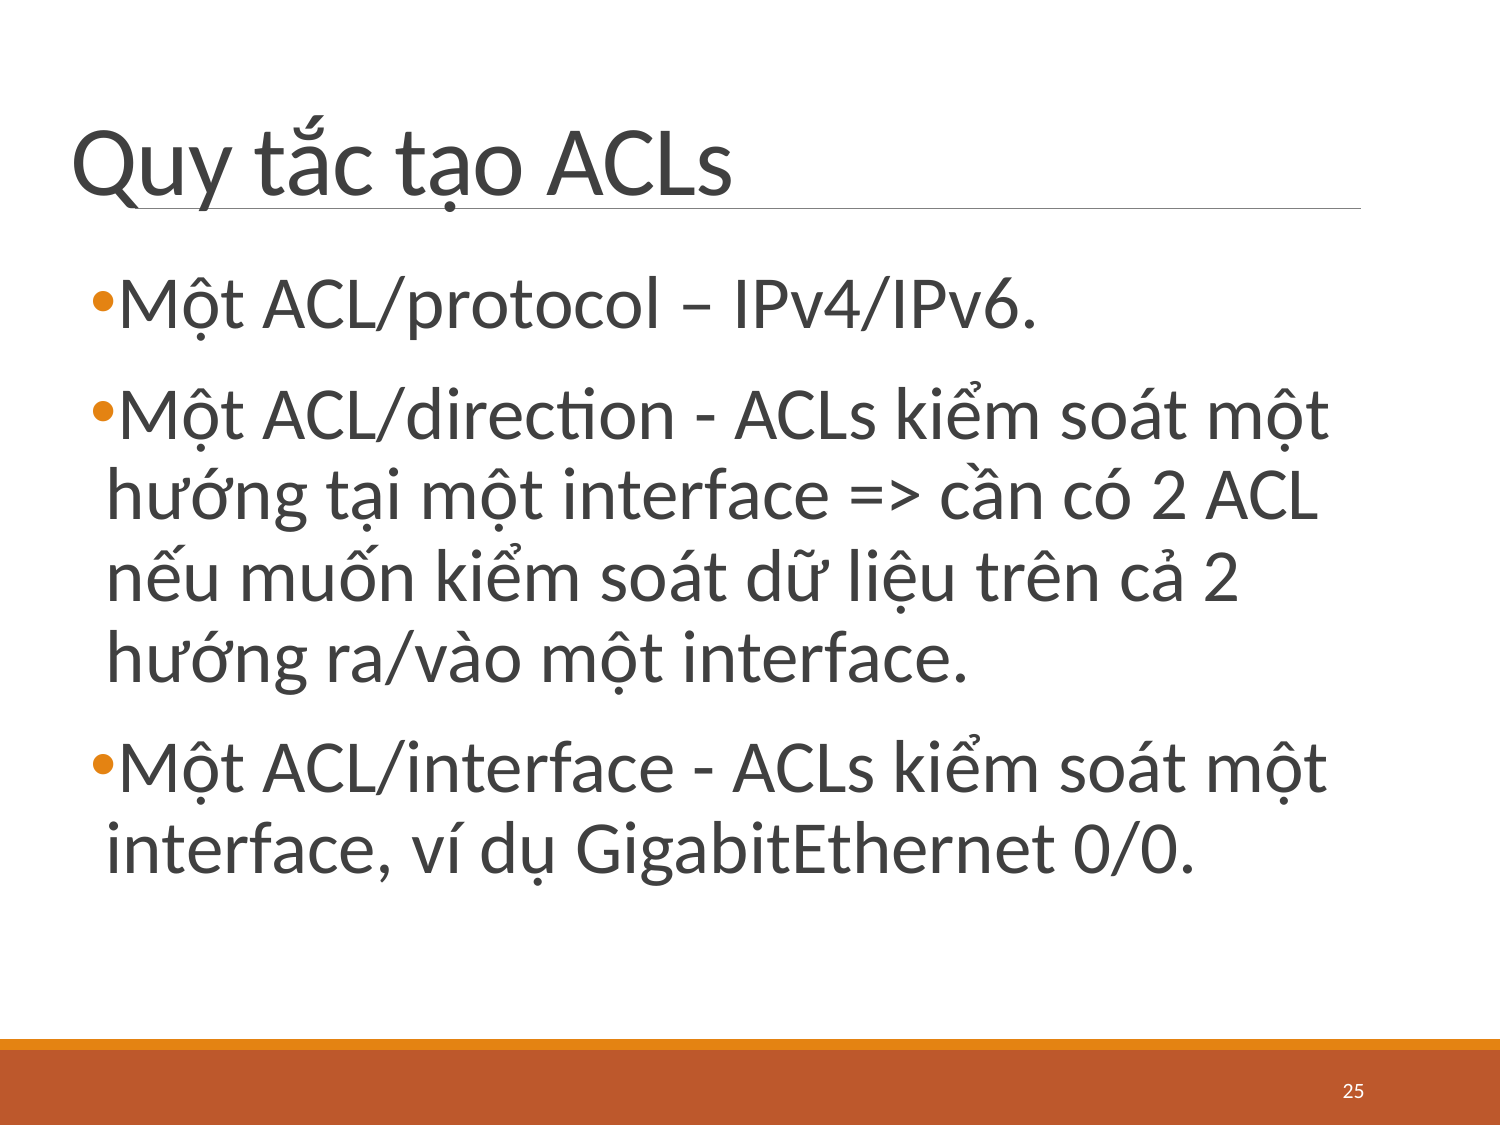

# Quy tắc tạo ACLs
Một ACL/protocol – IPv4/IPv6.
Một ACL/direction - ACLs kiểm soát một hướng tại một interface => cần có 2 ACL nếu muốn kiểm soát dữ liệu trên cả 2 hướng ra/vào một interface.
Một ACL/interface - ACLs kiểm soát một interface, ví dụ GigabitEthernet 0/0.
25